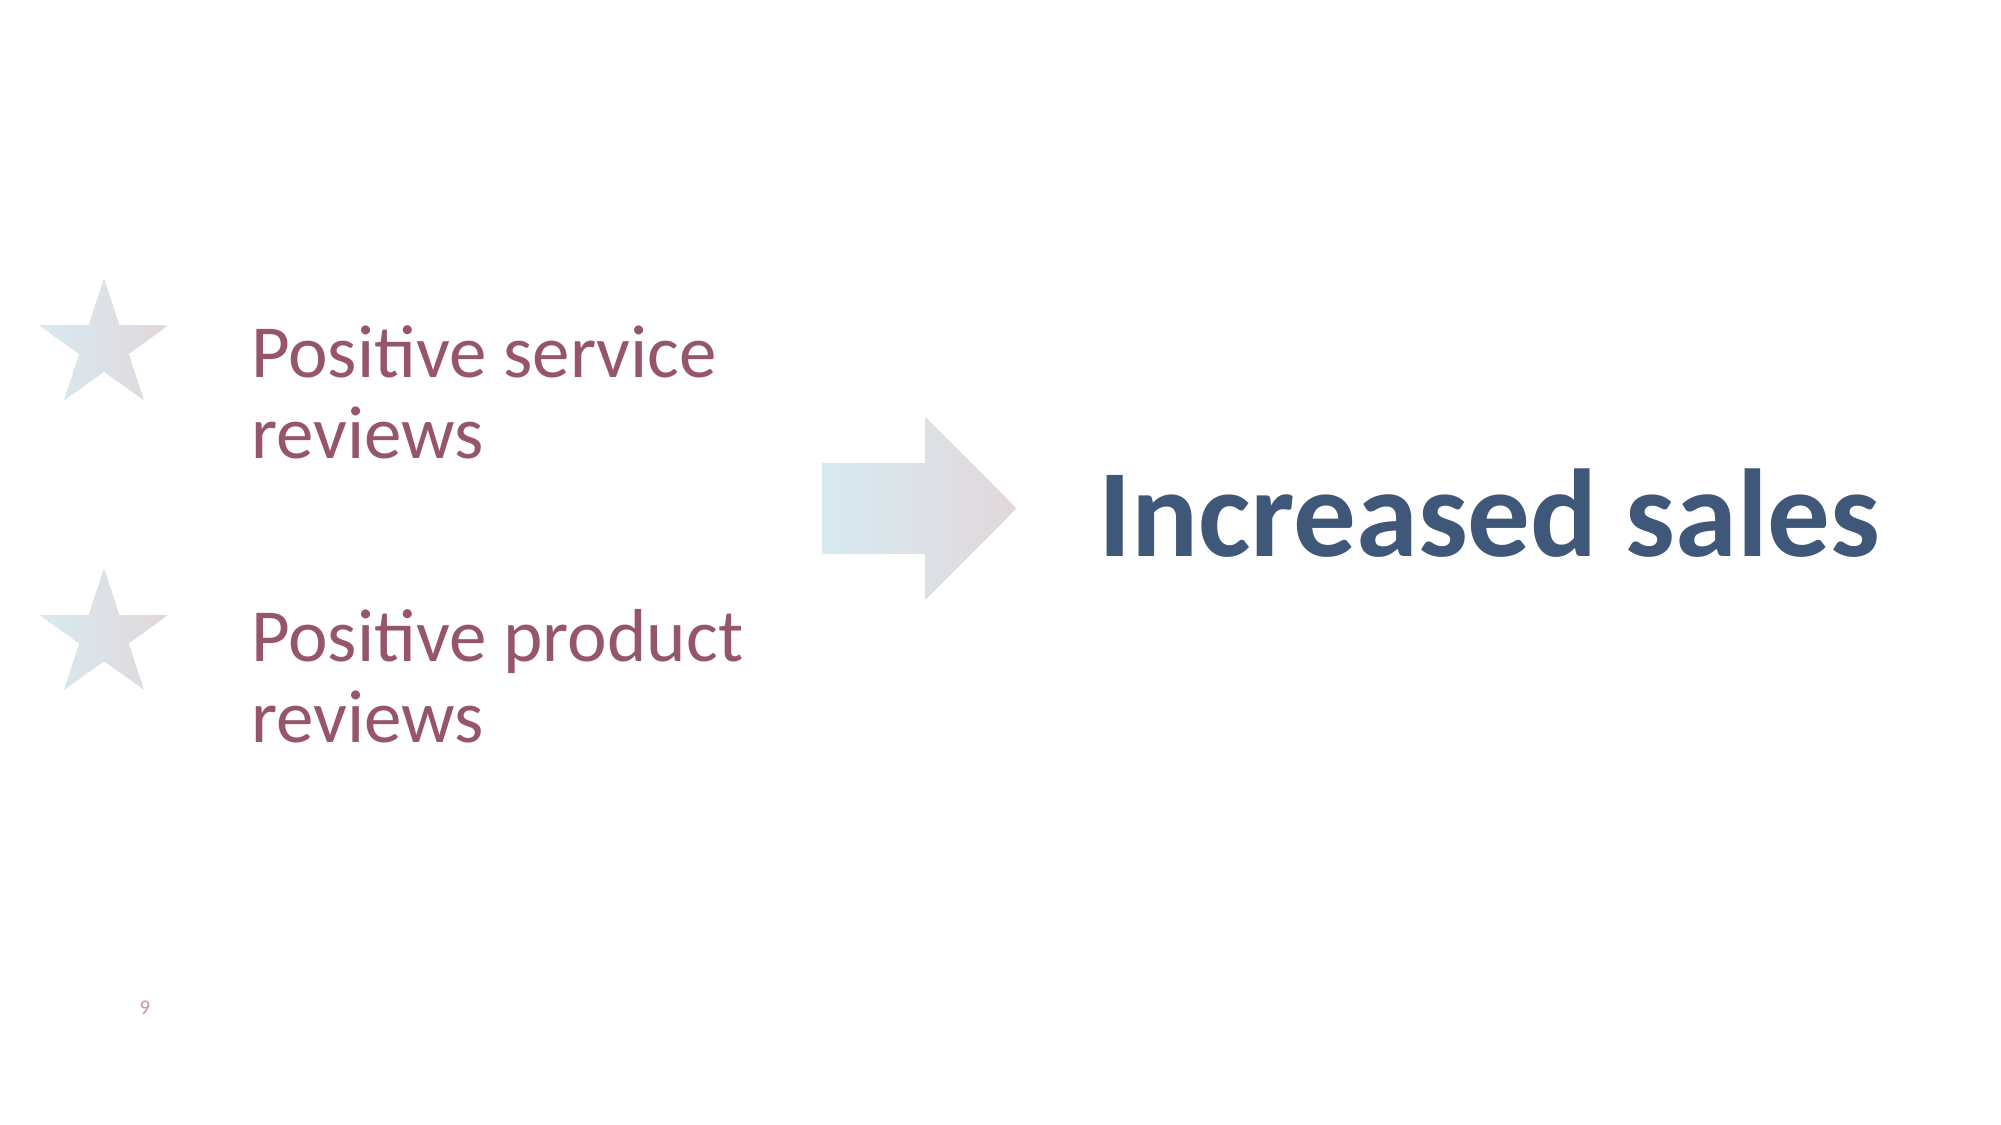

Positive service
reviews

Positive product
reviews

# Increased sales

9